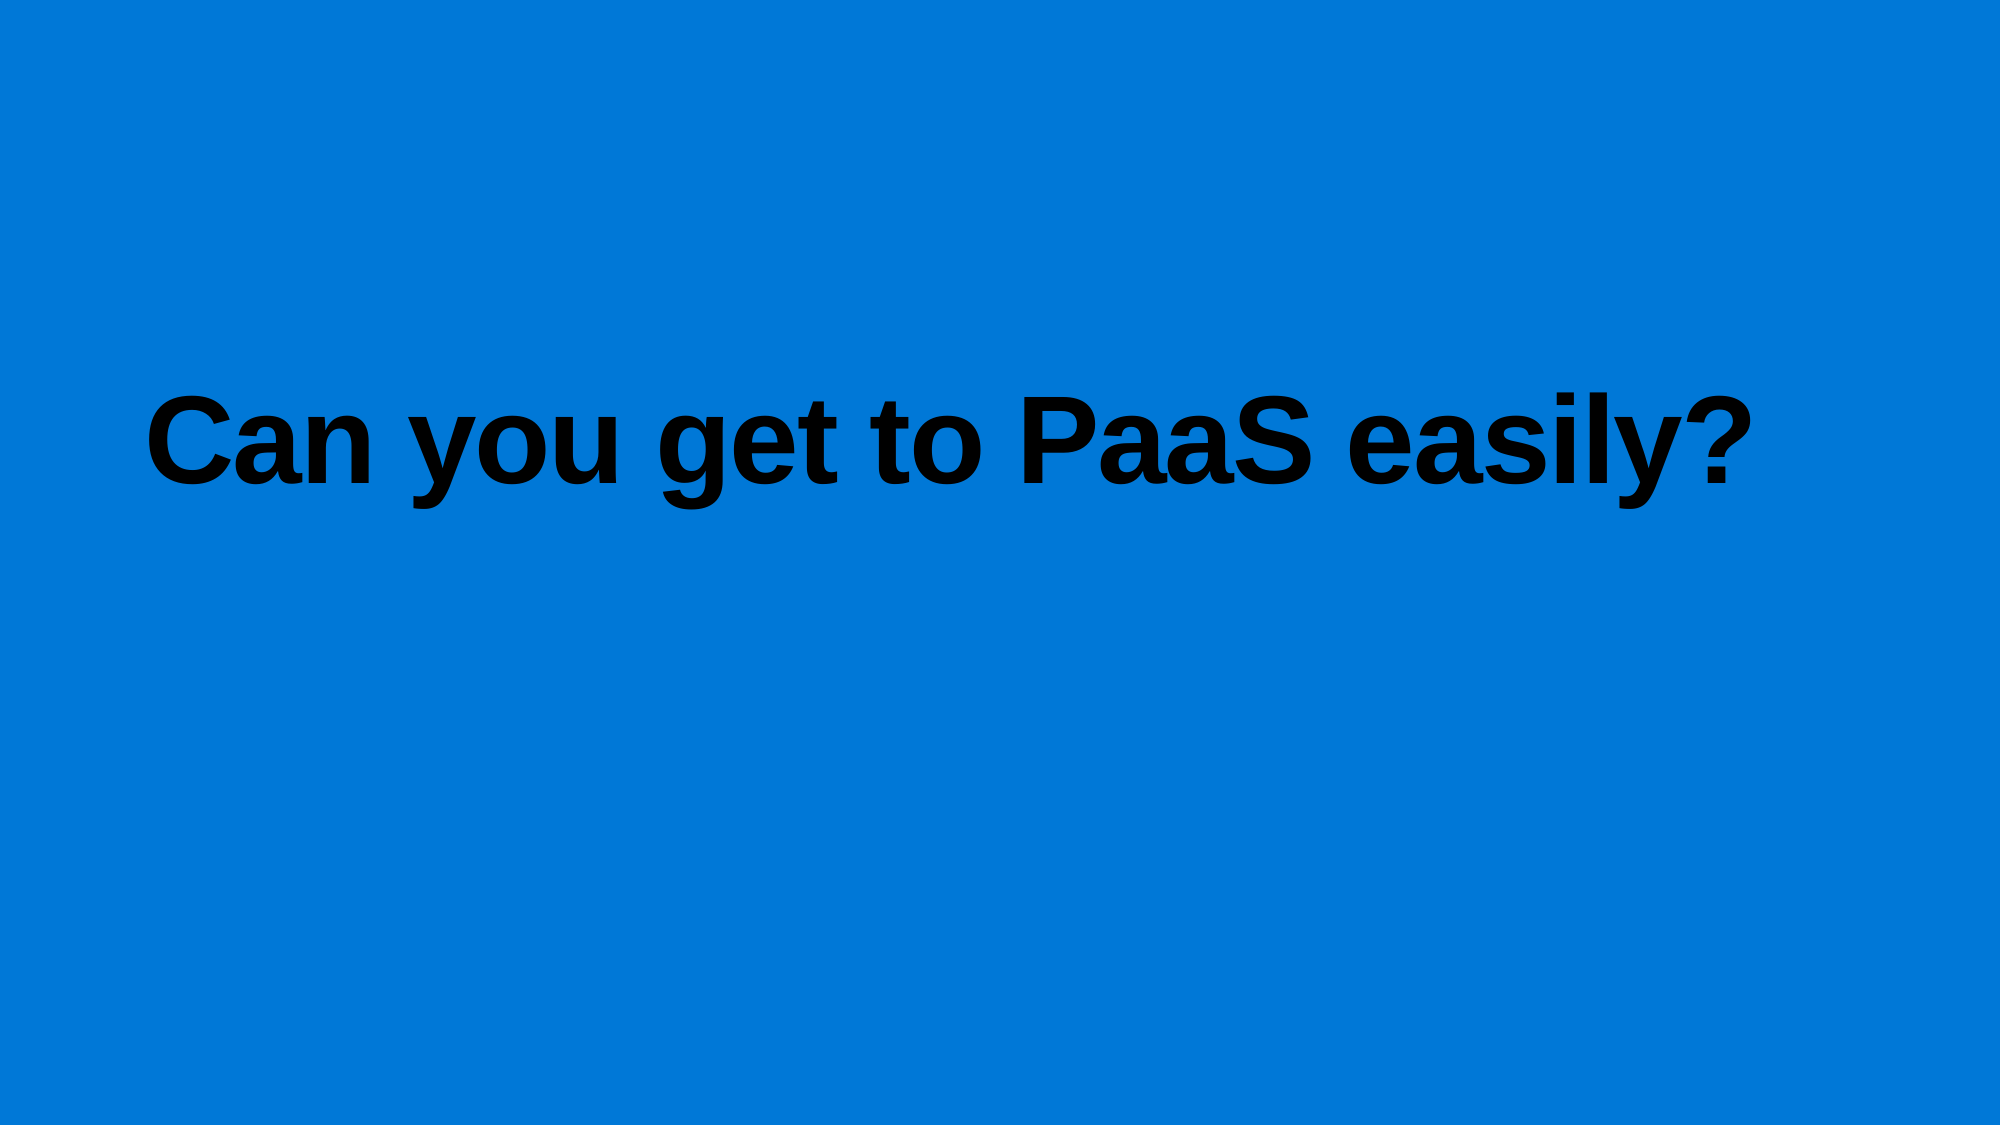

# Can you get to PaaS easily?